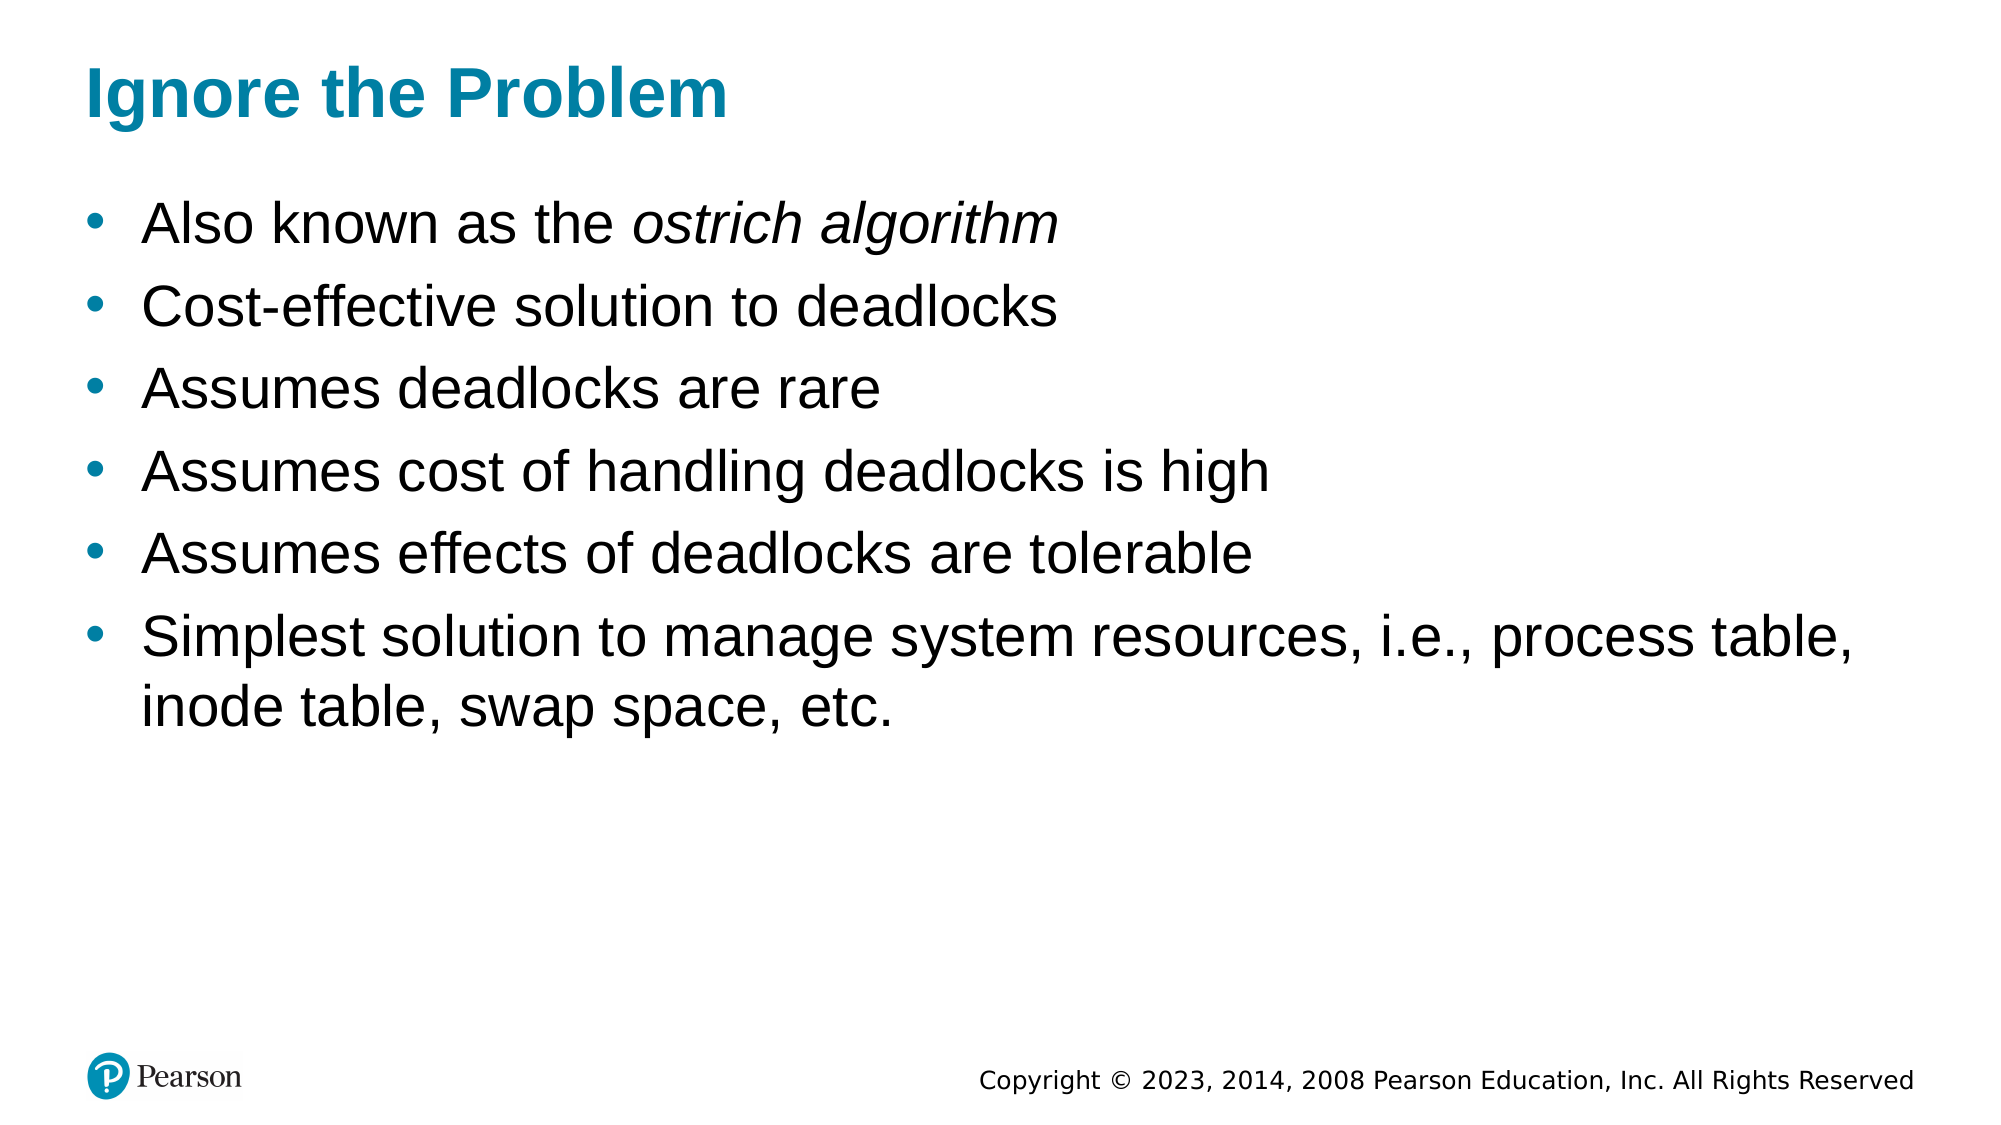

# Ignore the Problem
Also known as the ostrich algorithm
Cost-effective solution to deadlocks
Assumes deadlocks are rare
Assumes cost of handling deadlocks is high
Assumes effects of deadlocks are tolerable
Simplest solution to manage system resources, i.e., process table, inode table, swap space, etc.